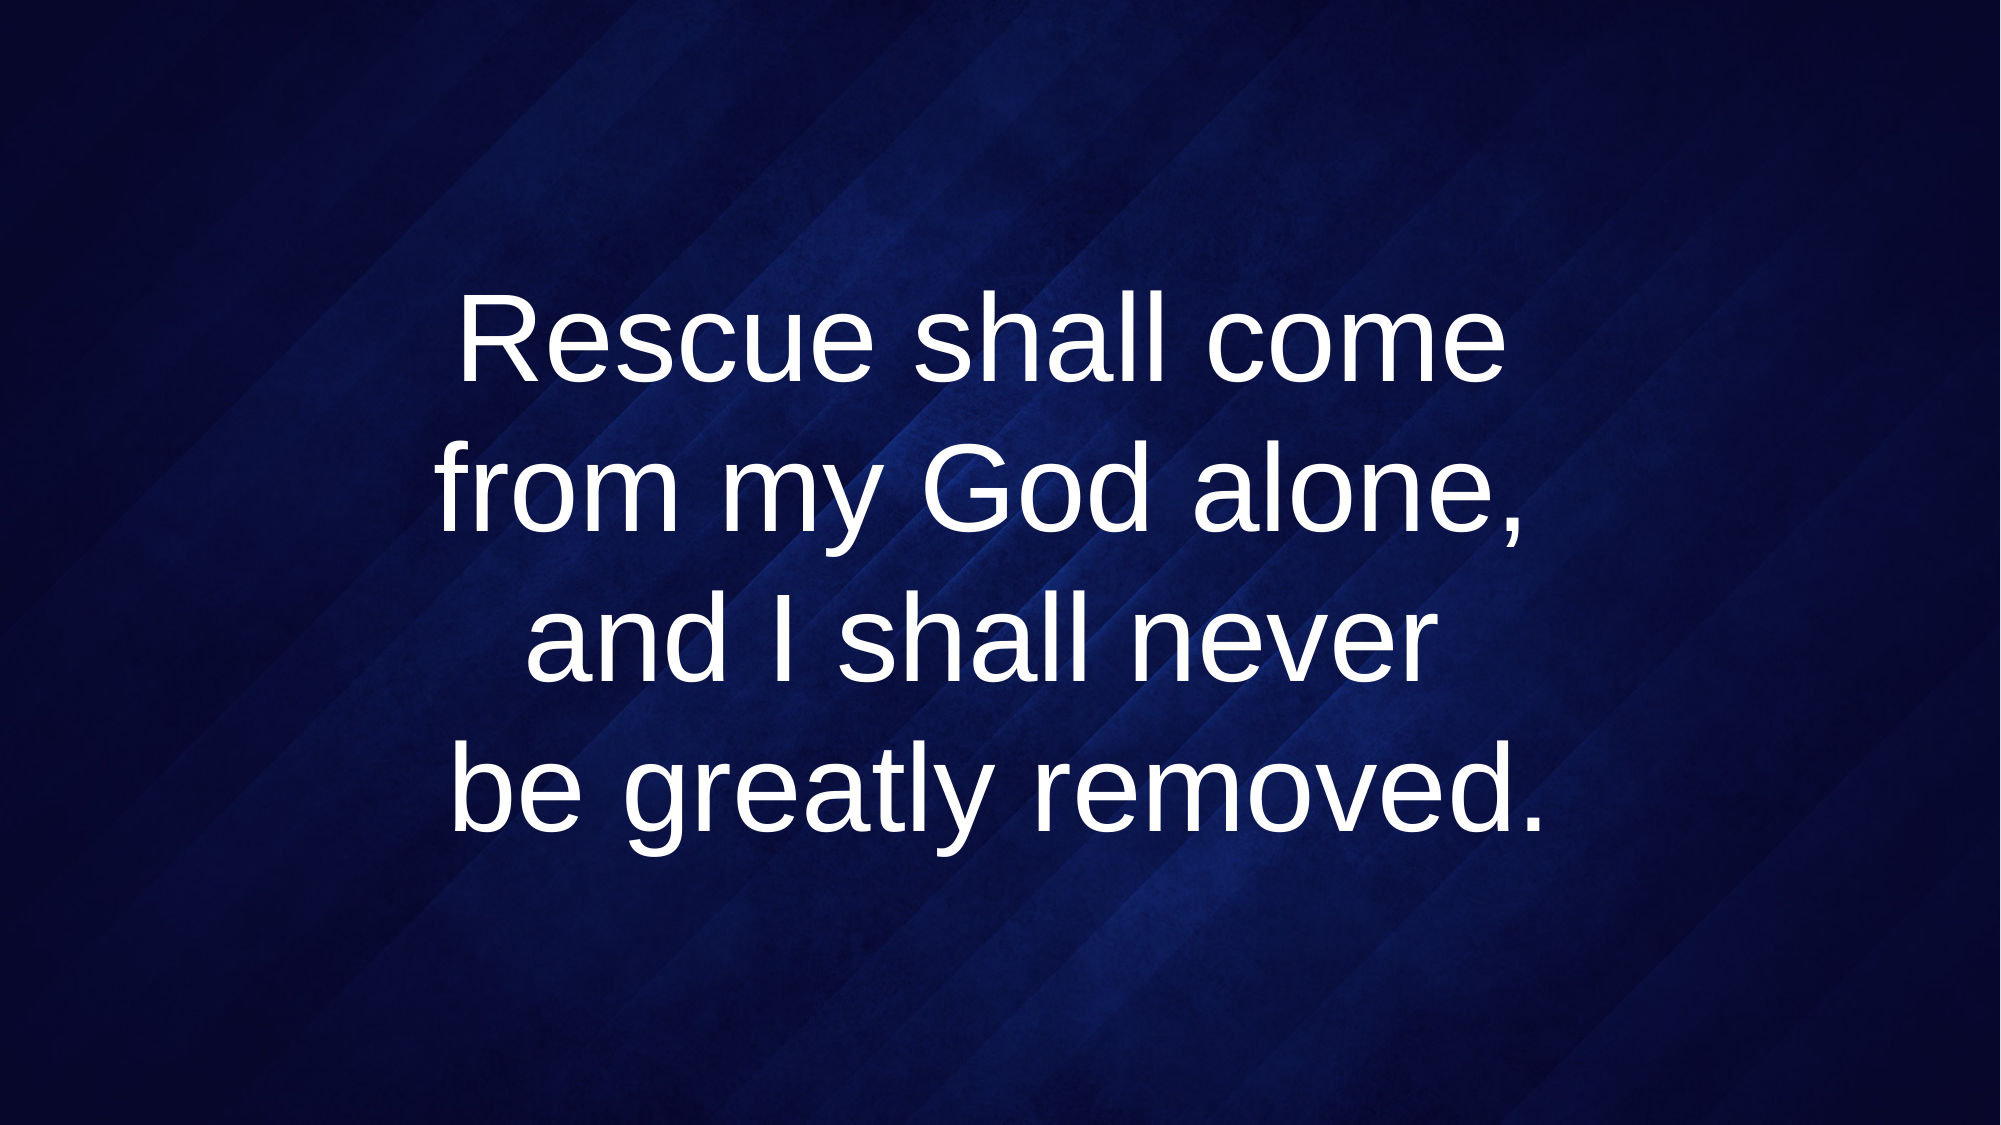

# Rescue shall come from my God alone, and I shall never be greatly removed.